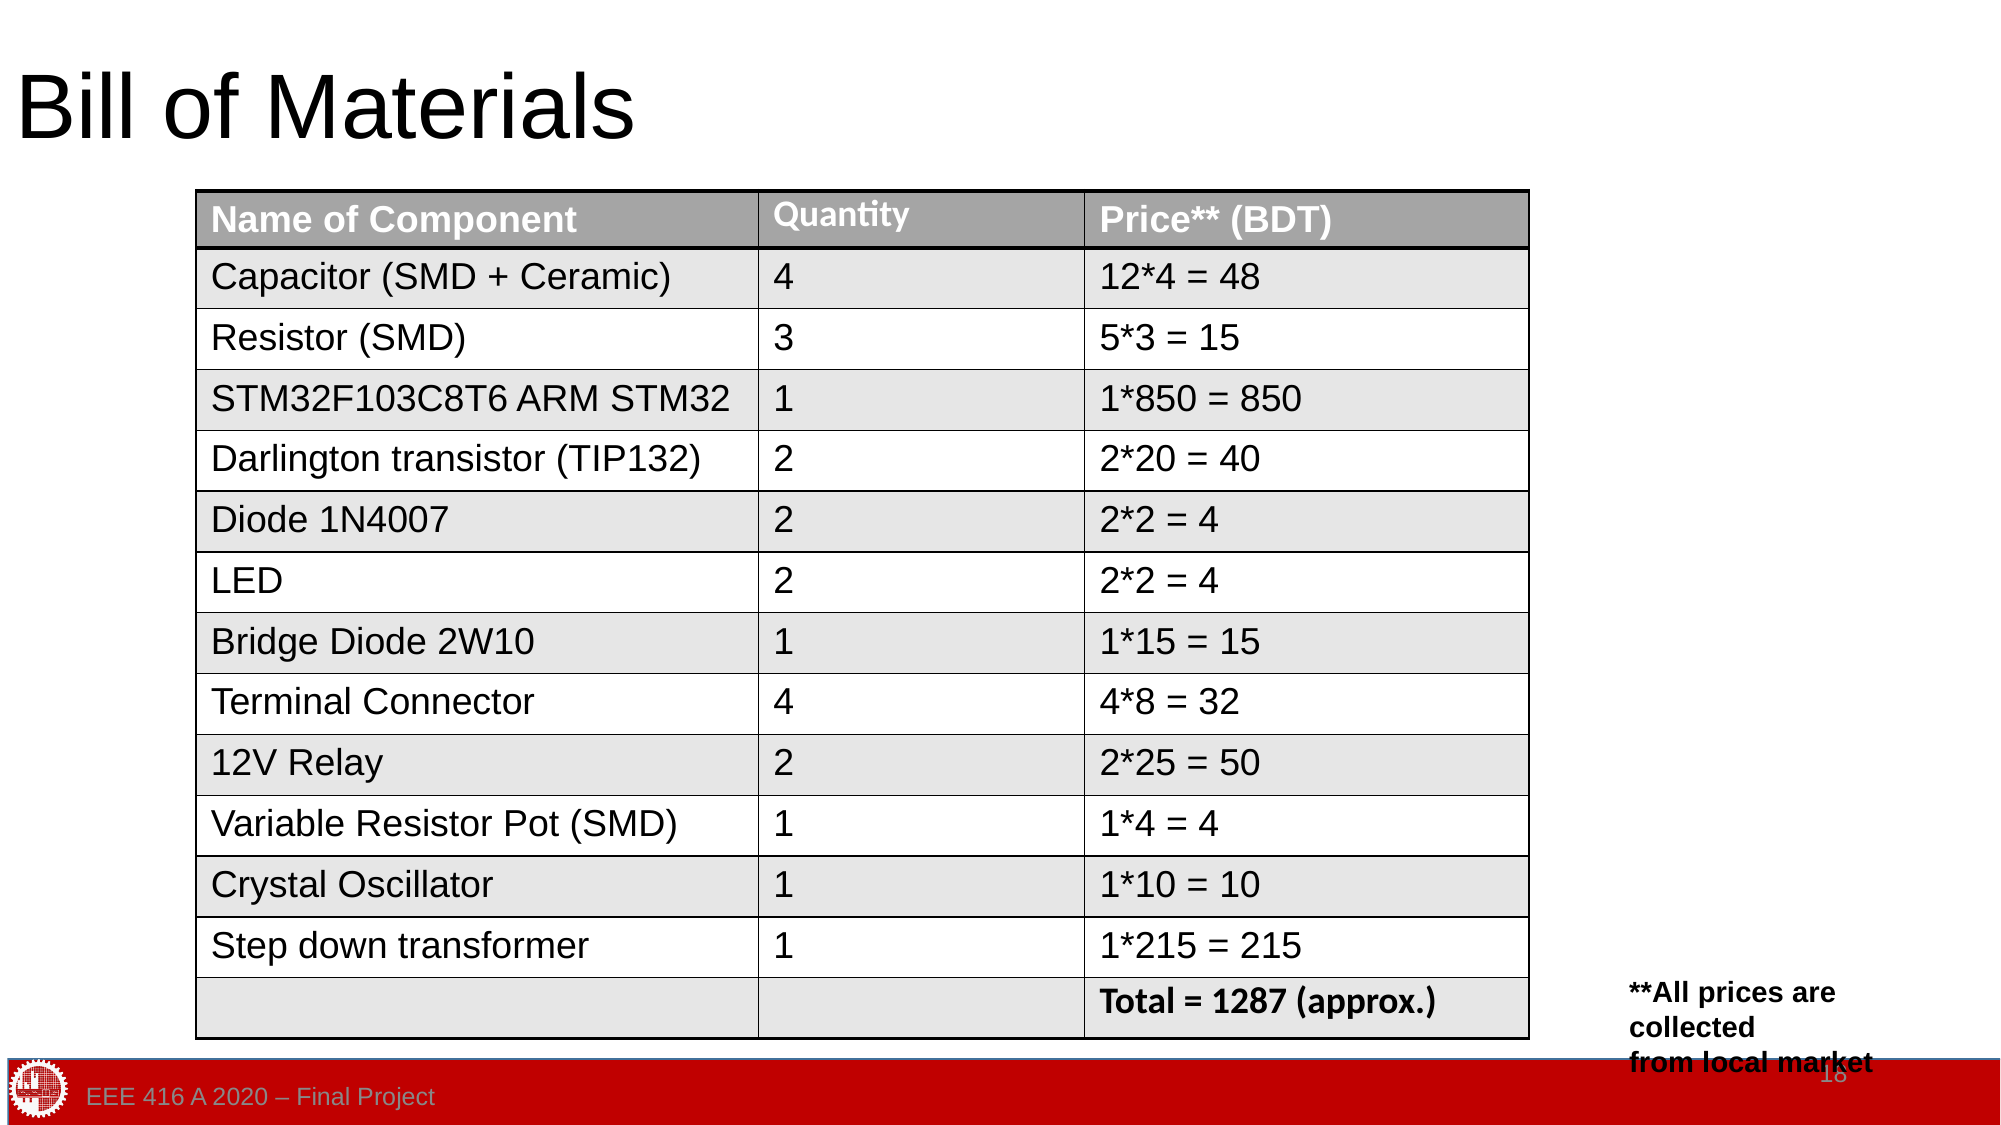

# Bill of Materials
| Name of Component | Quantity | Price\*\* (BDT) |
| --- | --- | --- |
| Capacitor (SMD + Ceramic) | 4 | 12\*4 = 48 |
| Resistor (SMD) | 3 | 5\*3 = 15 |
| STM32F103C8T6 ARM STM32 | 1 | 1\*850 = 850 |
| Darlington transistor (TIP132) | 2 | 2\*20 = 40 |
| Diode 1N4007 | 2 | 2\*2 = 4 |
| LED | 2 | 2\*2 = 4 |
| Bridge Diode 2W10 | 1 | 1\*15 = 15 |
| Terminal Connector | 4 | 4\*8 = 32 |
| 12V Relay | 2 | 2\*25 = 50 |
| Variable Resistor Pot (SMD) | 1 | 1\*4 = 4 |
| Crystal Oscillator | 1 | 1\*10 = 10 |
| Step down transformer | 1 | 1\*215 = 215 |
|  |  | Total = 1287 (approx.) |
**All prices are collected
from local market
18
EEE 416 A 2020 – Final Project